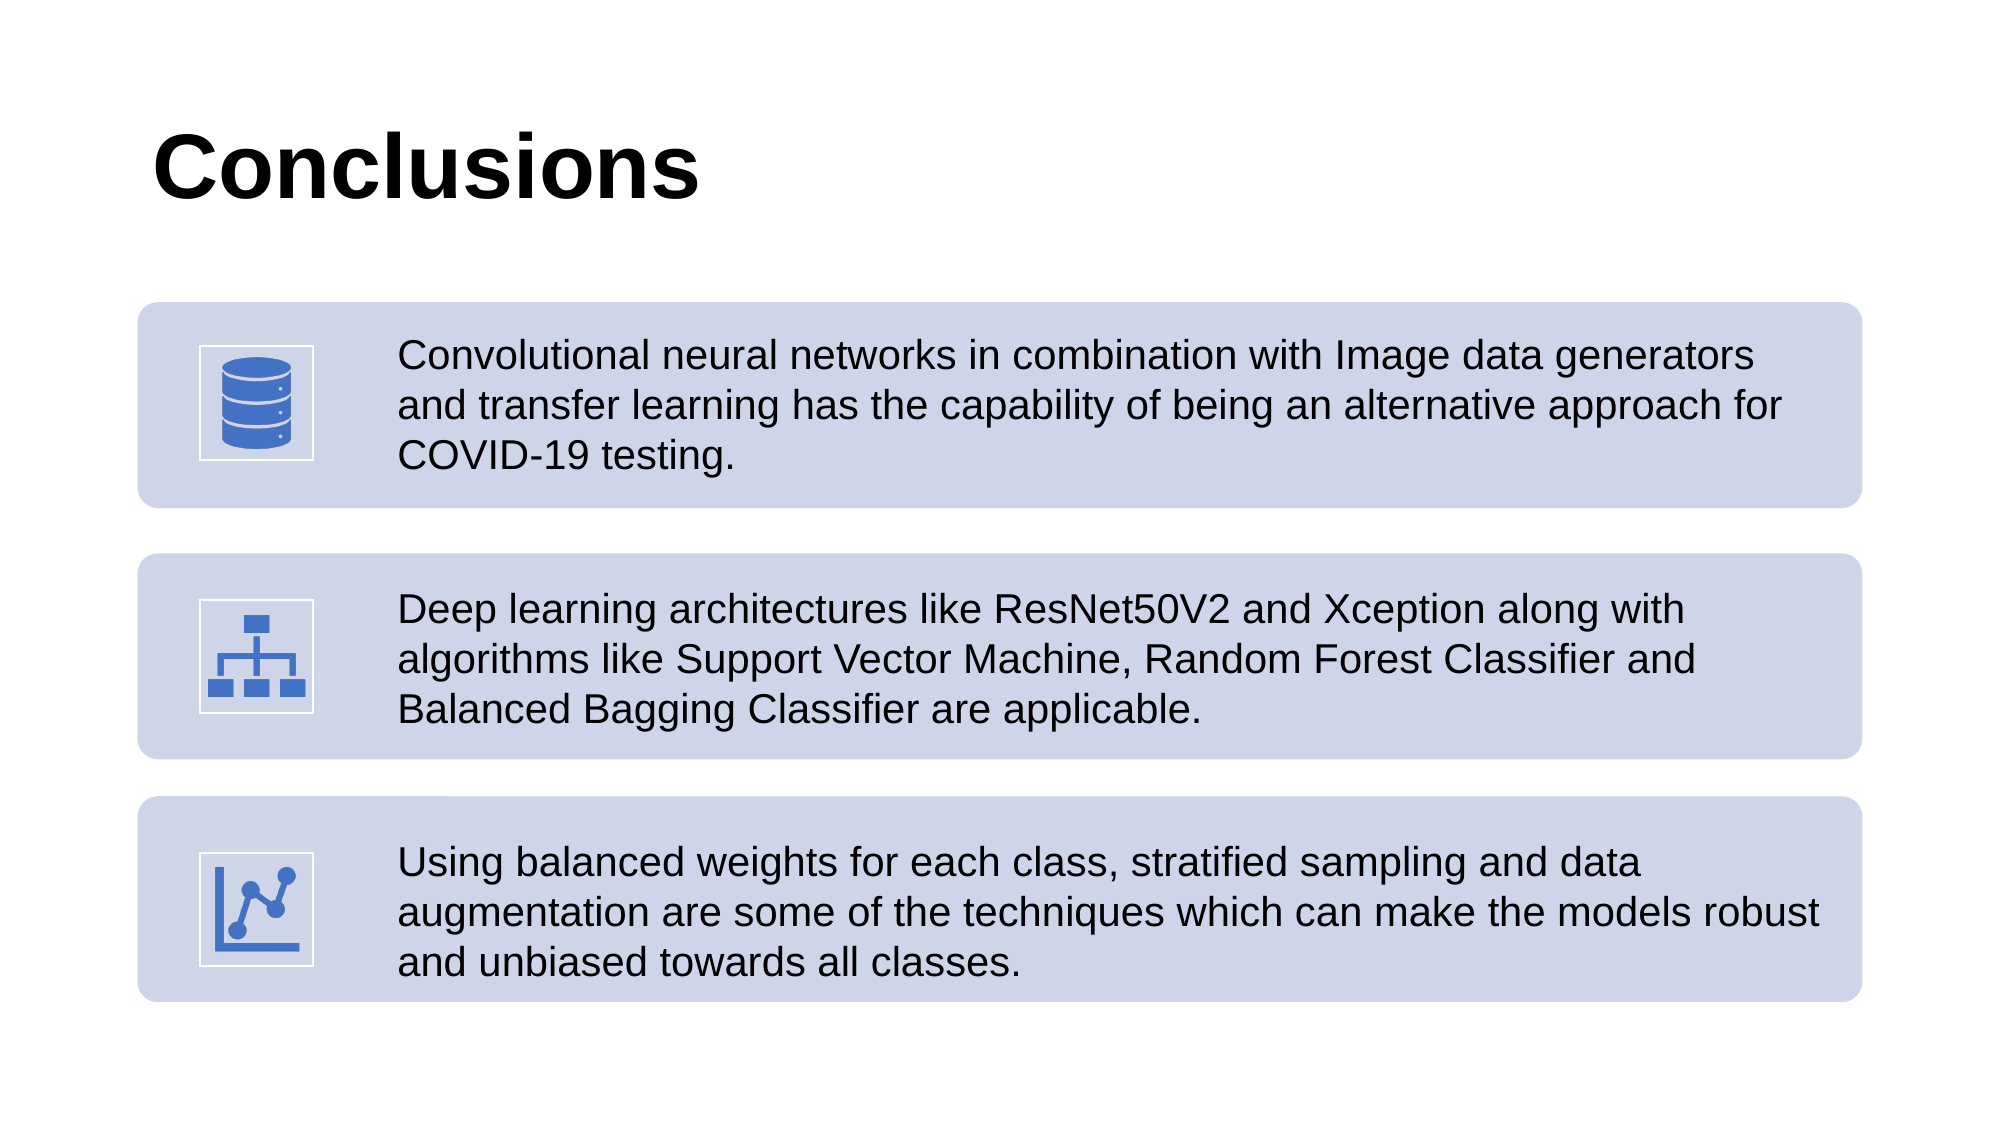

# Conclusions
Convolutional neural networks in combination with Image data generators and transfer learning has the capability of being an alternative approach for COVID-19 testing.
Deep learning architectures like ResNet50V2 and Xception along with algorithms like Support Vector Machine, Random Forest Classifier and Balanced Bagging Classifier are applicable.
Using balanced weights for each class, stratified sampling and data augmentation are some of the techniques which can make the models robust and unbiased towards all classes.